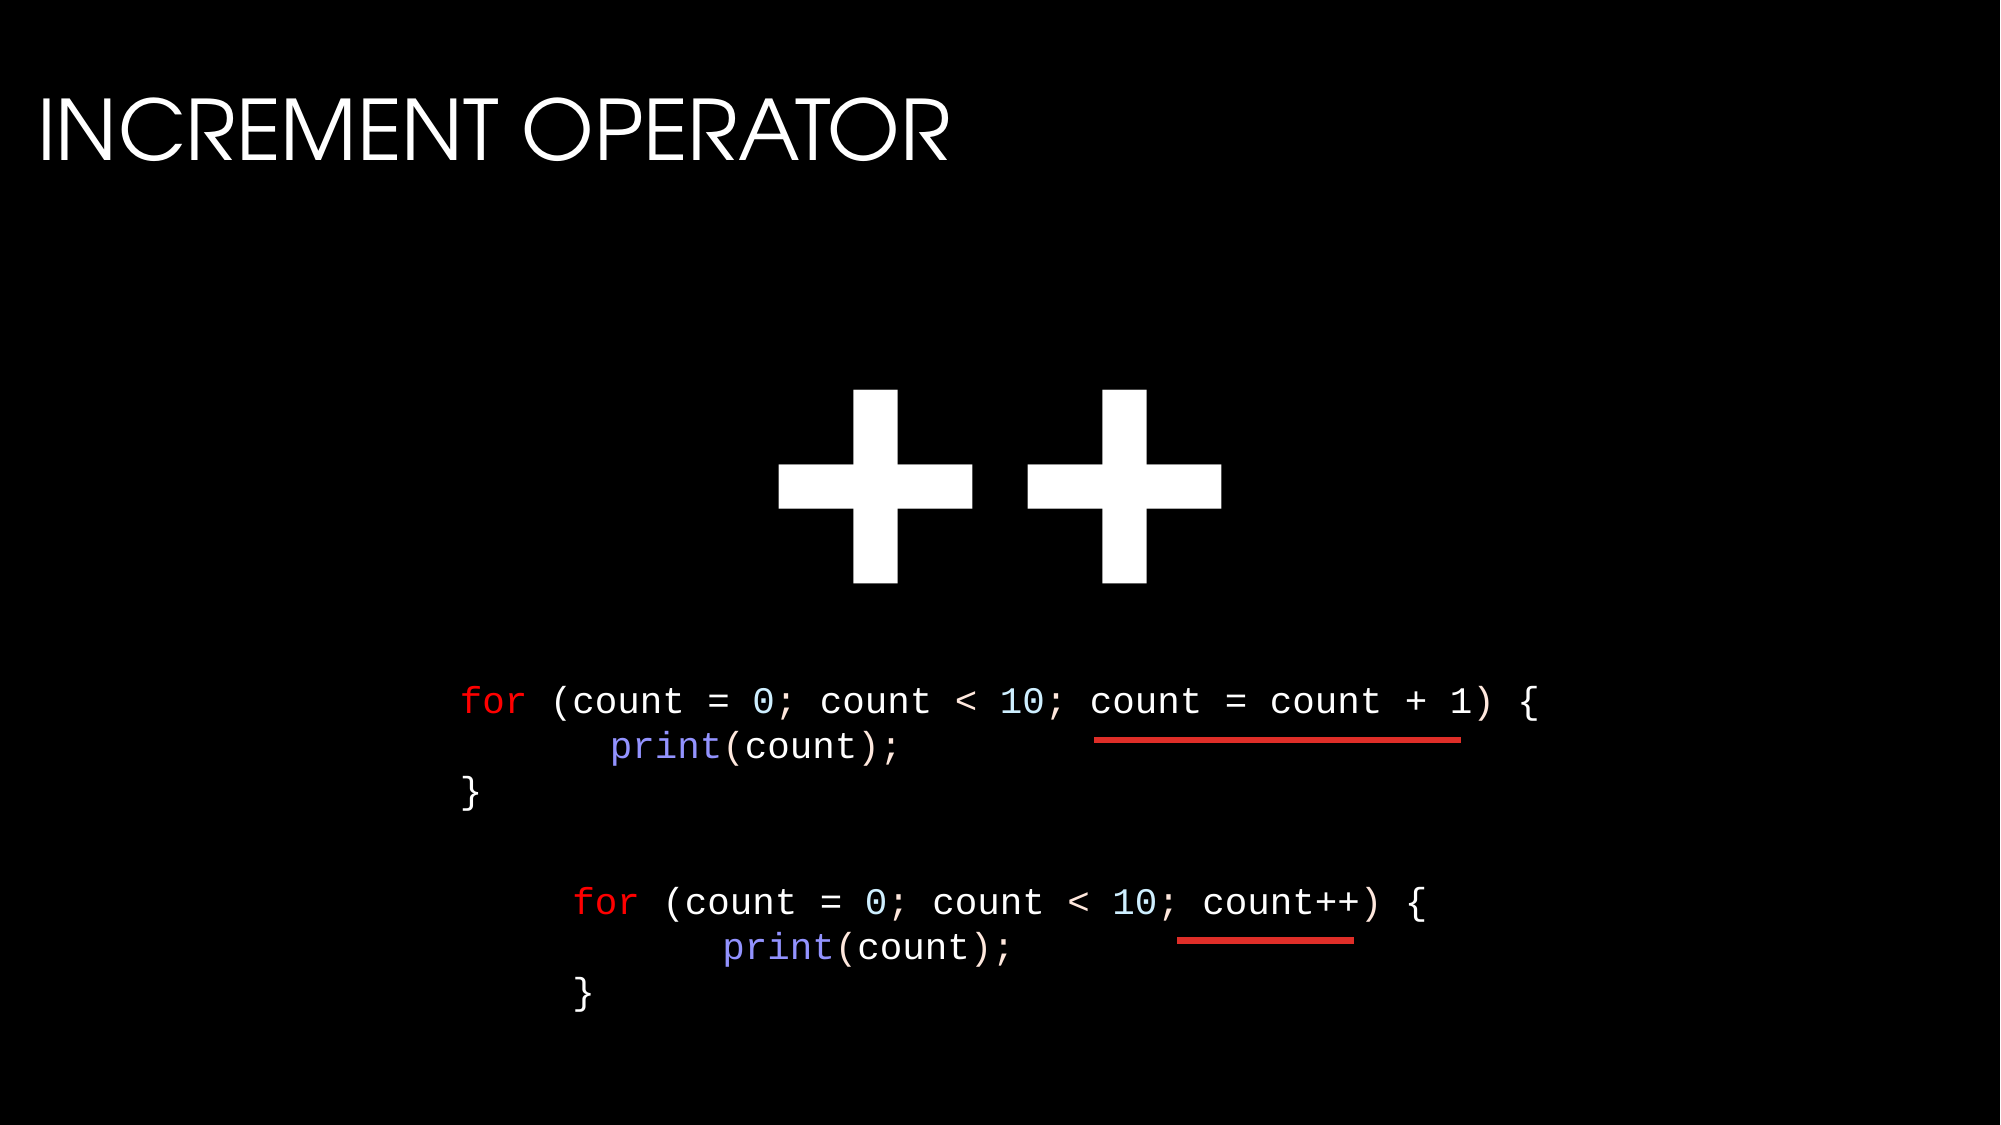

# Increment operator
++
for (count = 0; count < 10; count = count + 1) {
	print(count);
}
for (count = 0; count < 10; count++) {
	print(count);
}